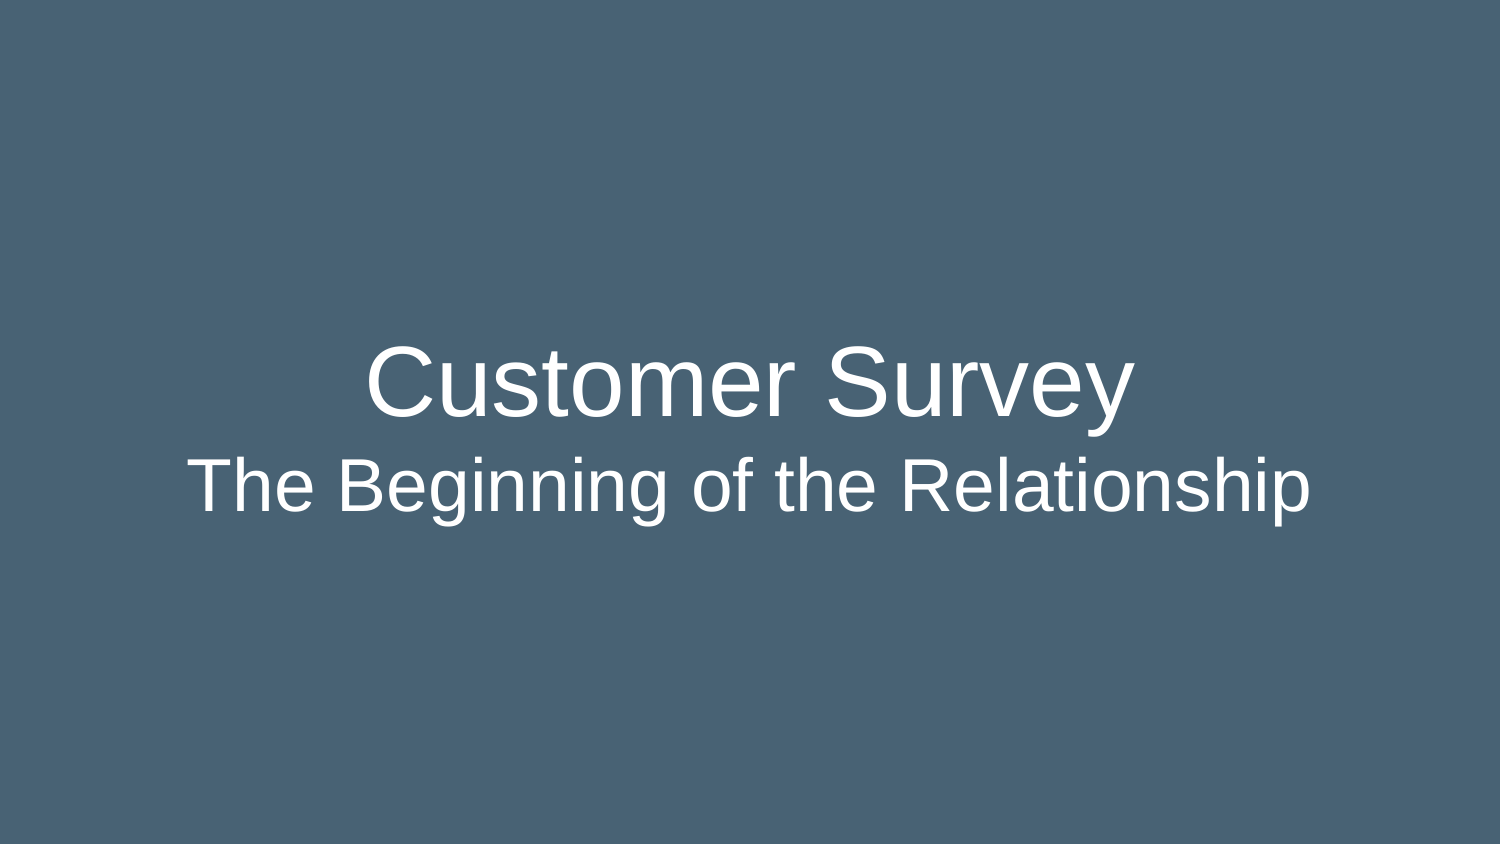

Customer Survey
The Beginning of the Relationship